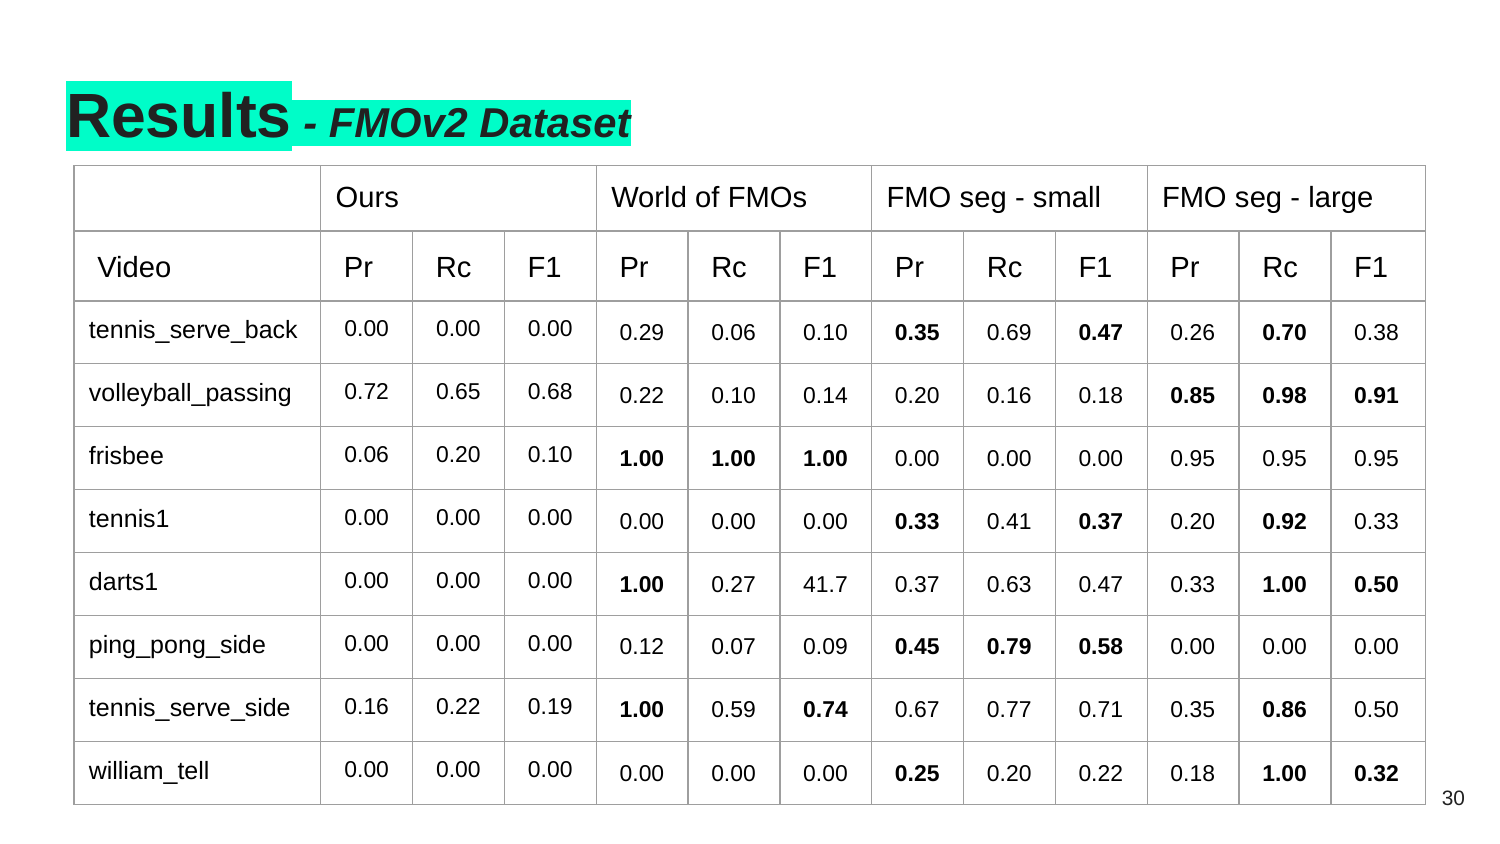

# Results - FMOv2 Dataset
|  | Ours |  |  | World of FMOs |  |  | FMO seg - small |  |  | FMO seg - large |  |  |
| --- | --- | --- | --- | --- | --- | --- | --- | --- | --- | --- | --- | --- |
| Video | Pr | Rc | F1 | Pr | Rc | F1 | Pr | Rc | F1 | Pr | Rc | F1 |
| tennis\_serve\_back | 0.00 | 0.00 | 0.00 | 0.29 | 0.06 | 0.10 | 0.35 | 0.69 | 0.47 | 0.26 | 0.70 | 0.38 |
| volleyball\_passing | 0.72 | 0.65 | 0.68 | 0.22 | 0.10 | 0.14 | 0.20 | 0.16 | 0.18 | 0.85 | 0.98 | 0.91 |
| frisbee | 0.06 | 0.20 | 0.10 | 1.00 | 1.00 | 1.00 | 0.00 | 0.00 | 0.00 | 0.95 | 0.95 | 0.95 |
| tennis1 | 0.00 | 0.00 | 0.00 | 0.00 | 0.00 | 0.00 | 0.33 | 0.41 | 0.37 | 0.20 | 0.92 | 0.33 |
| darts1 | 0.00 | 0.00 | 0.00 | 1.00 | 0.27 | 41.7 | 0.37 | 0.63 | 0.47 | 0.33 | 1.00 | 0.50 |
| ping\_pong\_side | 0.00 | 0.00 | 0.00 | 0.12 | 0.07 | 0.09 | 0.45 | 0.79 | 0.58 | 0.00 | 0.00 | 0.00 |
| tennis\_serve\_side | 0.16 | 0.22 | 0.19 | 1.00 | 0.59 | 0.74 | 0.67 | 0.77 | 0.71 | 0.35 | 0.86 | 0.50 |
| william\_tell | 0.00 | 0.00 | 0.00 | 0.00 | 0.00 | 0.00 | 0.25 | 0.20 | 0.22 | 0.18 | 1.00 | 0.32 |
30